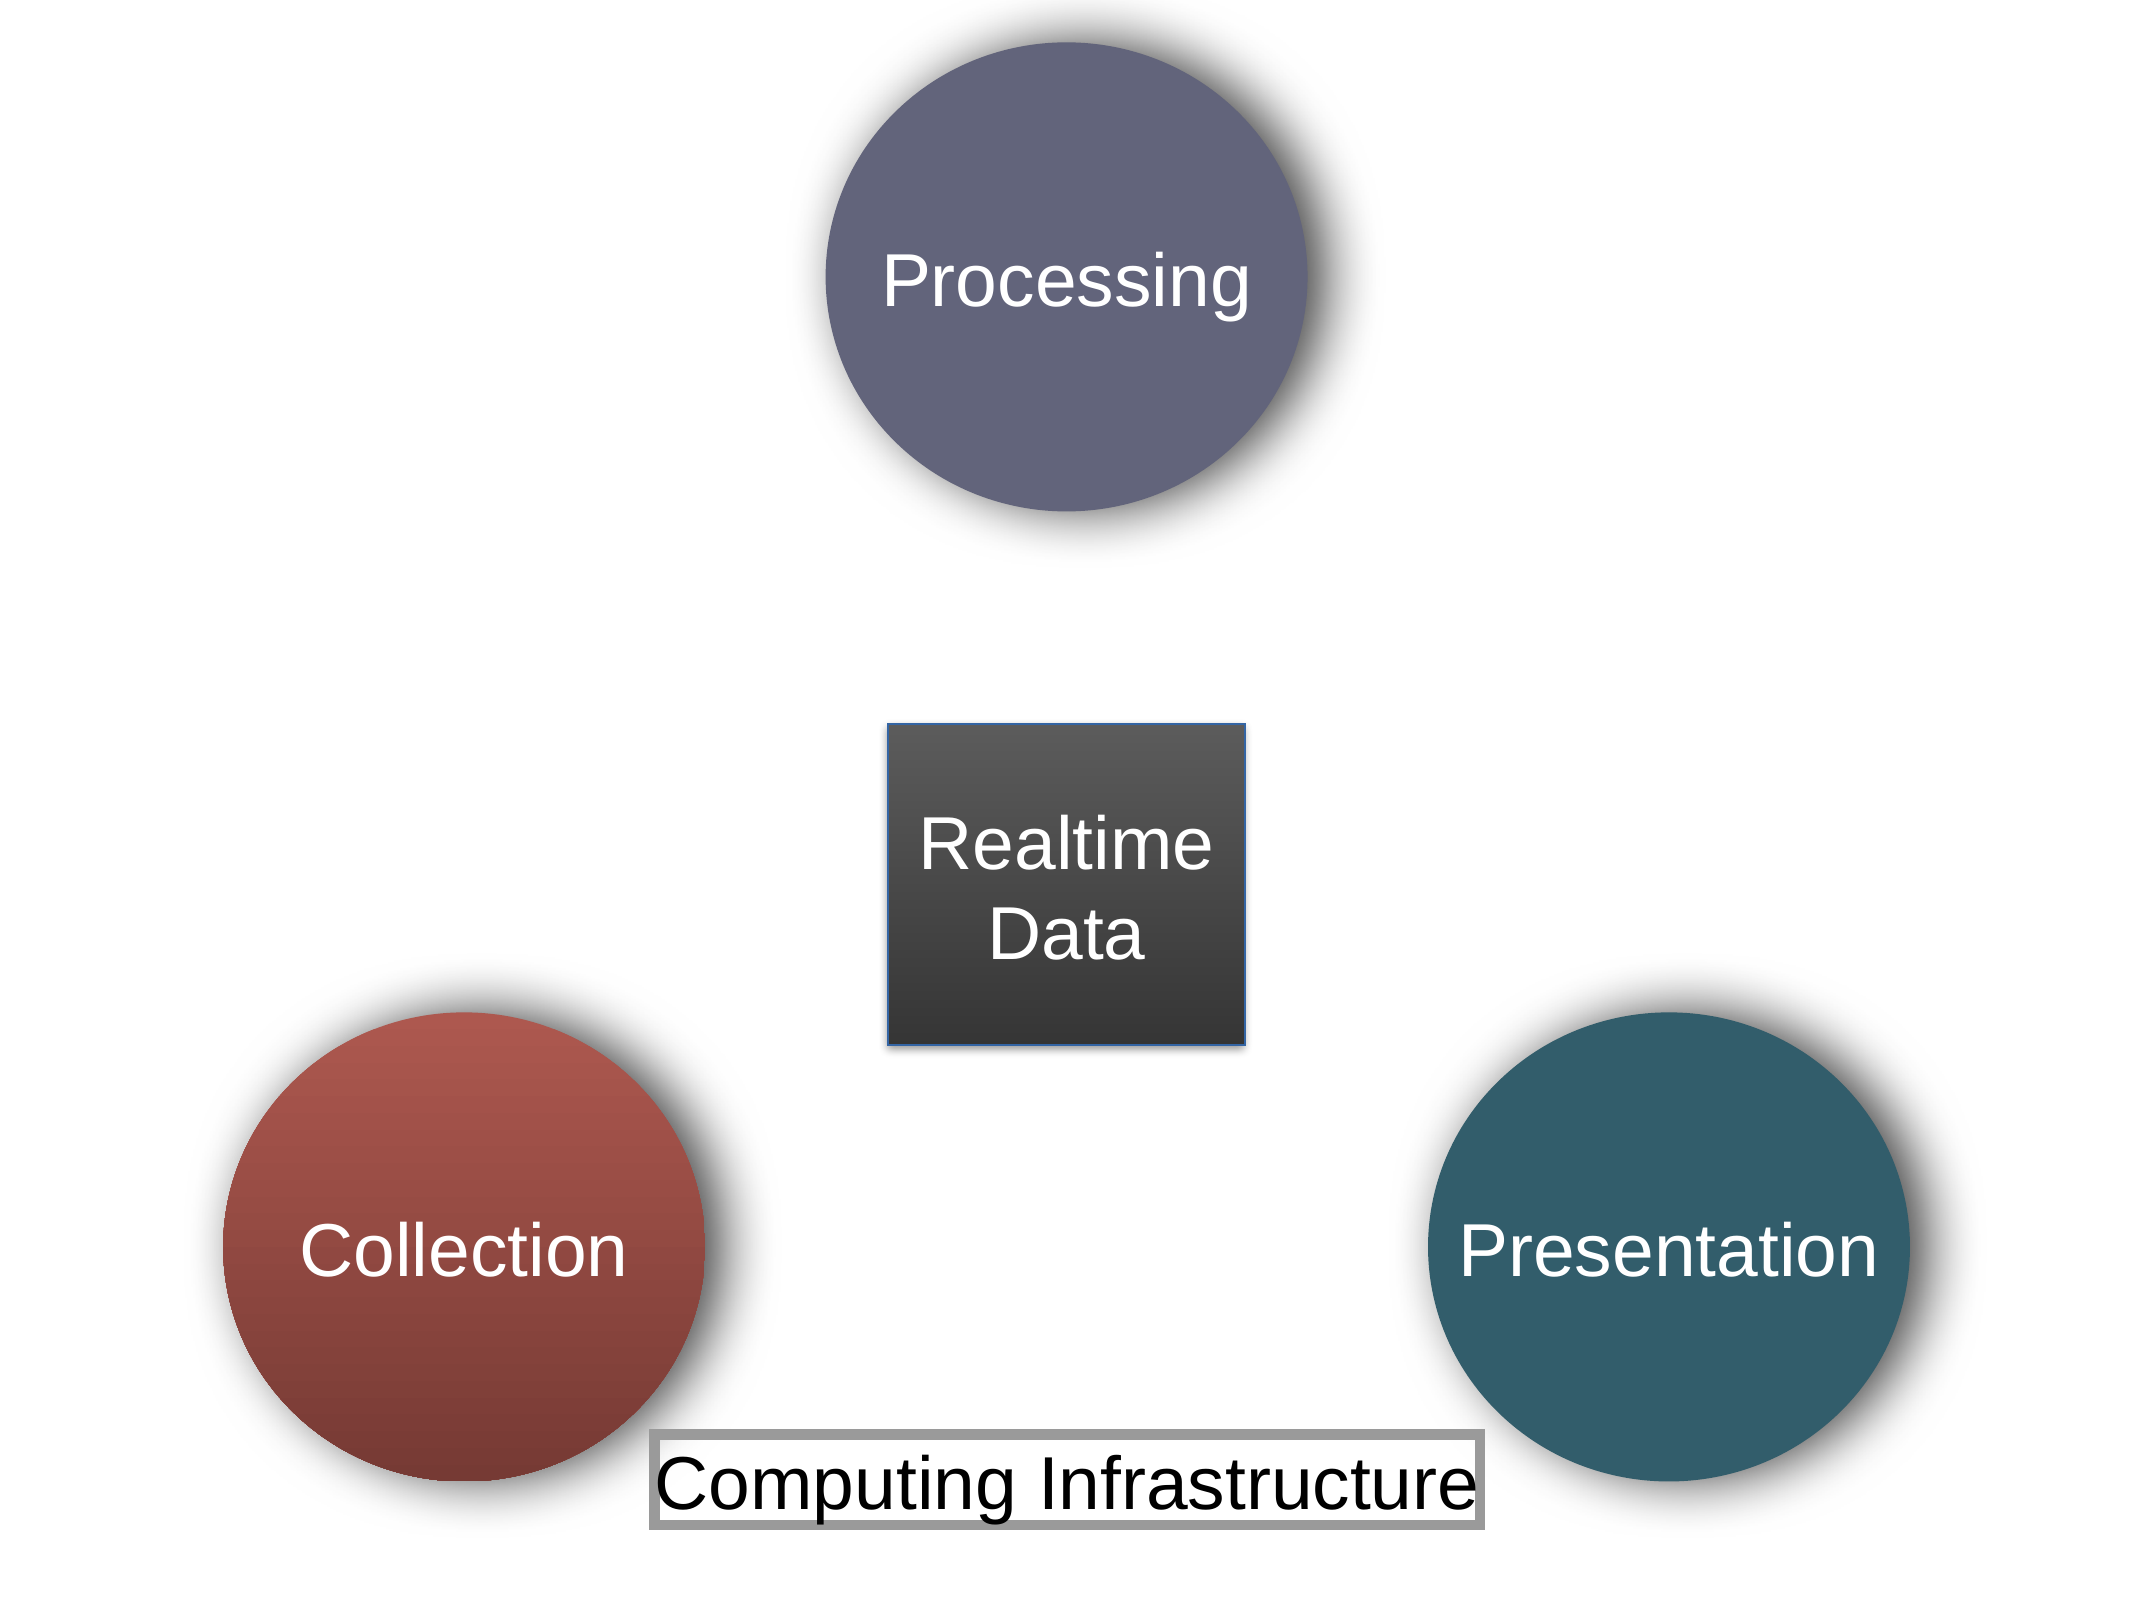

Processing
Realtime
Data
Collection
Presentation
Computing Infrastructure